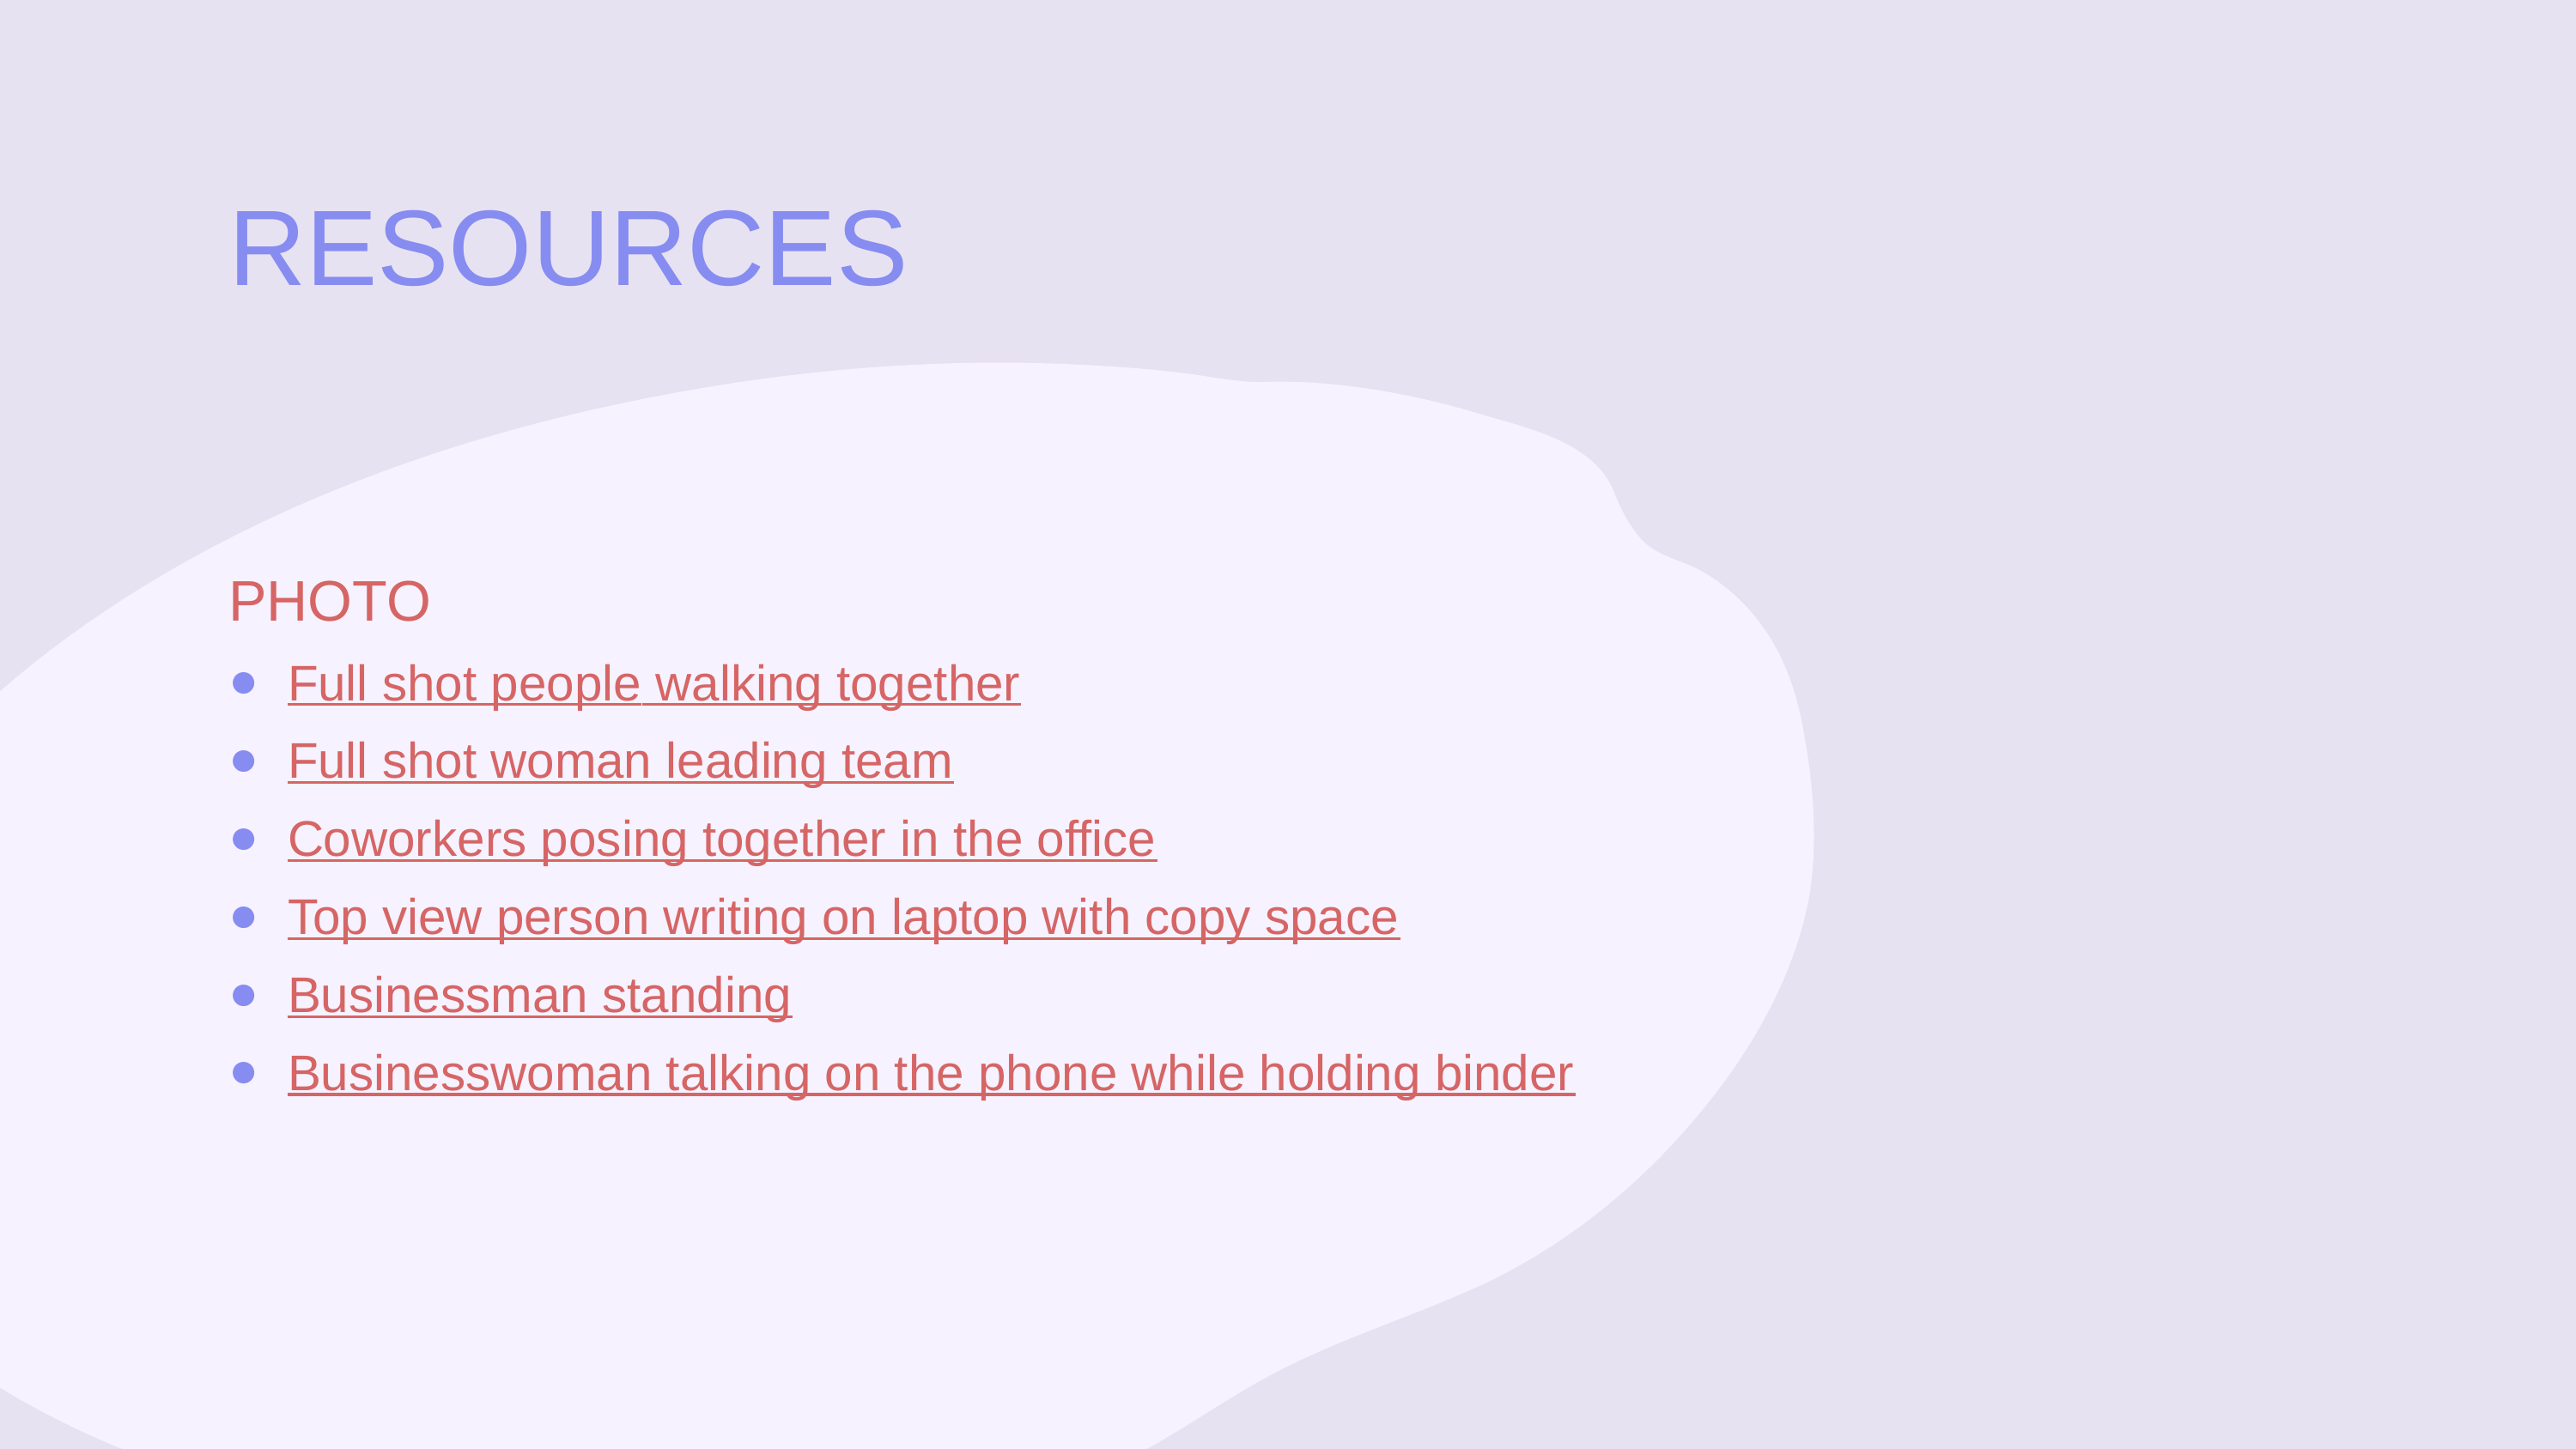

# RESOURCES
PHOTO
Full shot people walking together
Full shot woman leading team
Coworkers posing together in the office
Top view person writing on laptop with copy space
Businessman standing
Businesswoman talking on the phone while holding binder